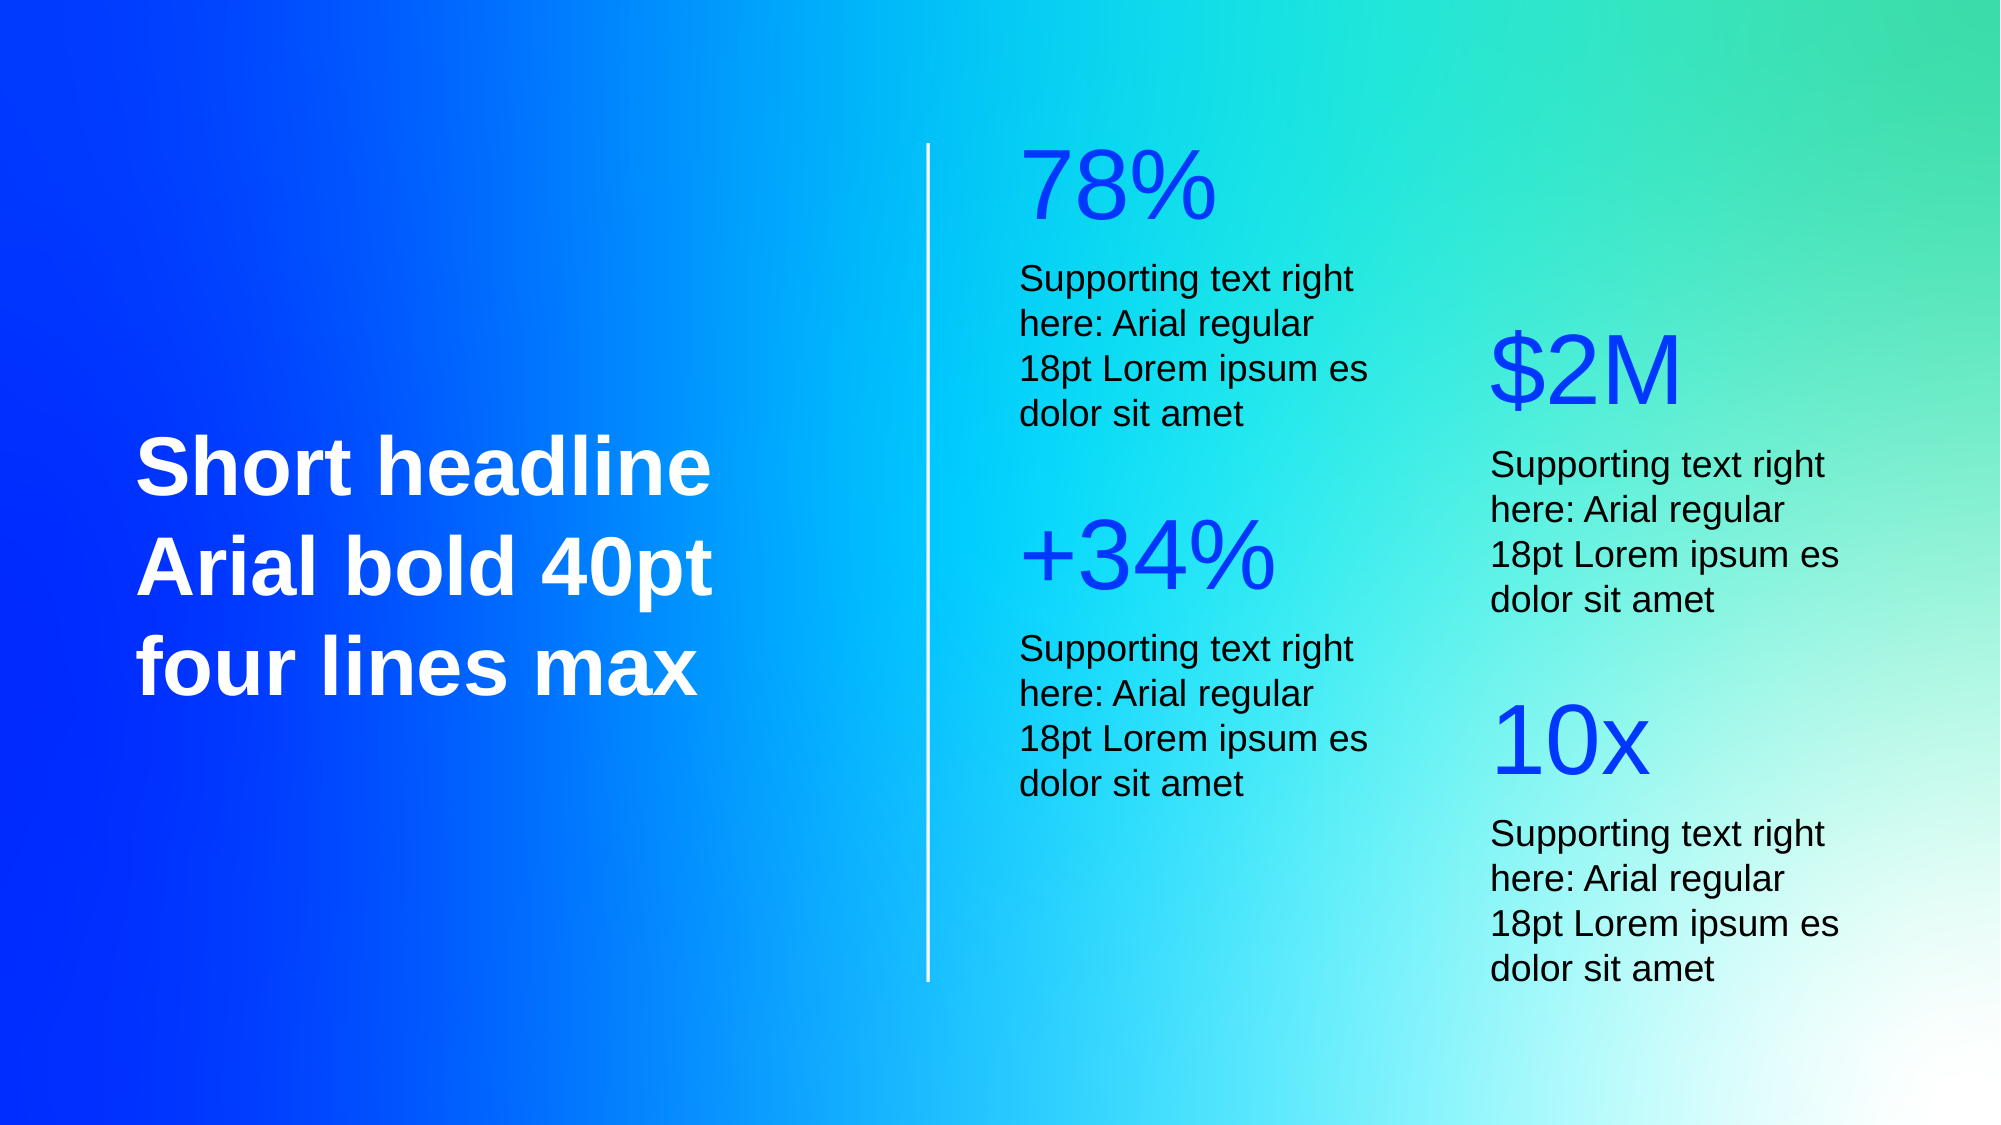

78%
Supporting text right here: Arial regular 18pt Lorem ipsum es dolor sit amet
$2M
Short headline Arial bold 40pt four lines max
Supporting text right here: Arial regular 18pt Lorem ipsum es dolor sit amet
+34%
Supporting text right here: Arial regular 18pt Lorem ipsum es dolor sit amet
10x
Supporting text right here: Arial regular 18pt Lorem ipsum es dolor sit amet